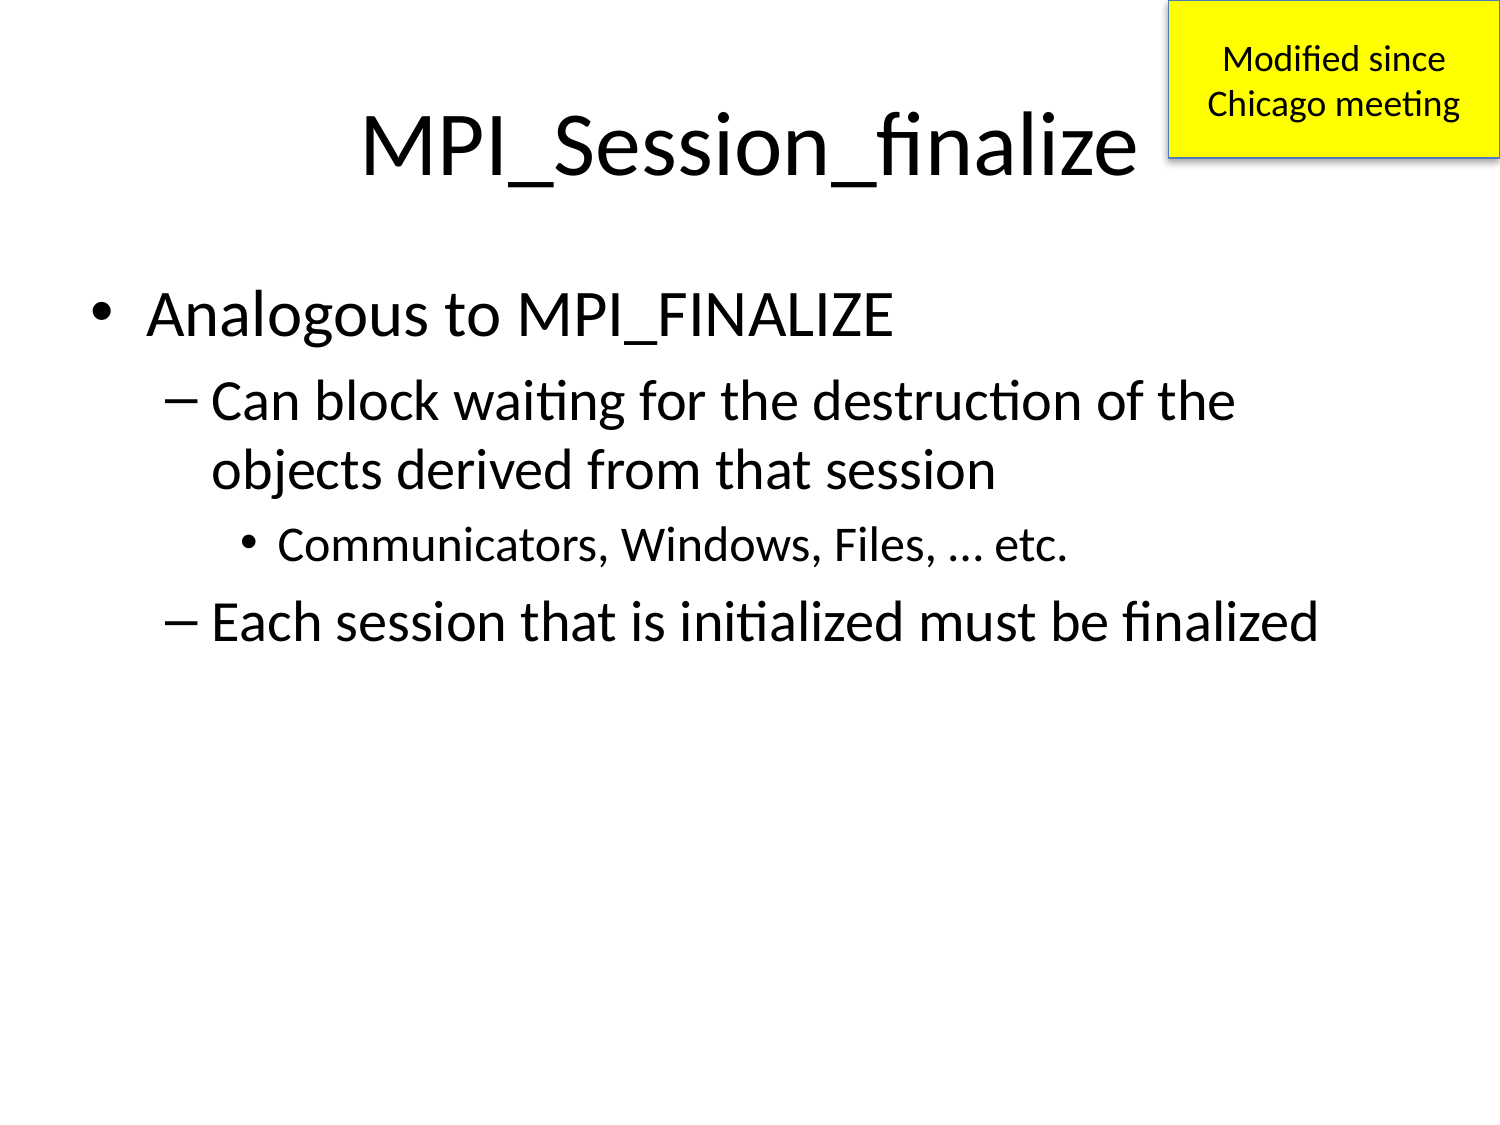

Modified since Chicago meeting
# MPI_Session_finalize
Analogous to MPI_FINALIZE
Can block waiting for the destruction of the objects derived from that session
Communicators, Windows, Files, … etc.
Each session that is initialized must be finalized